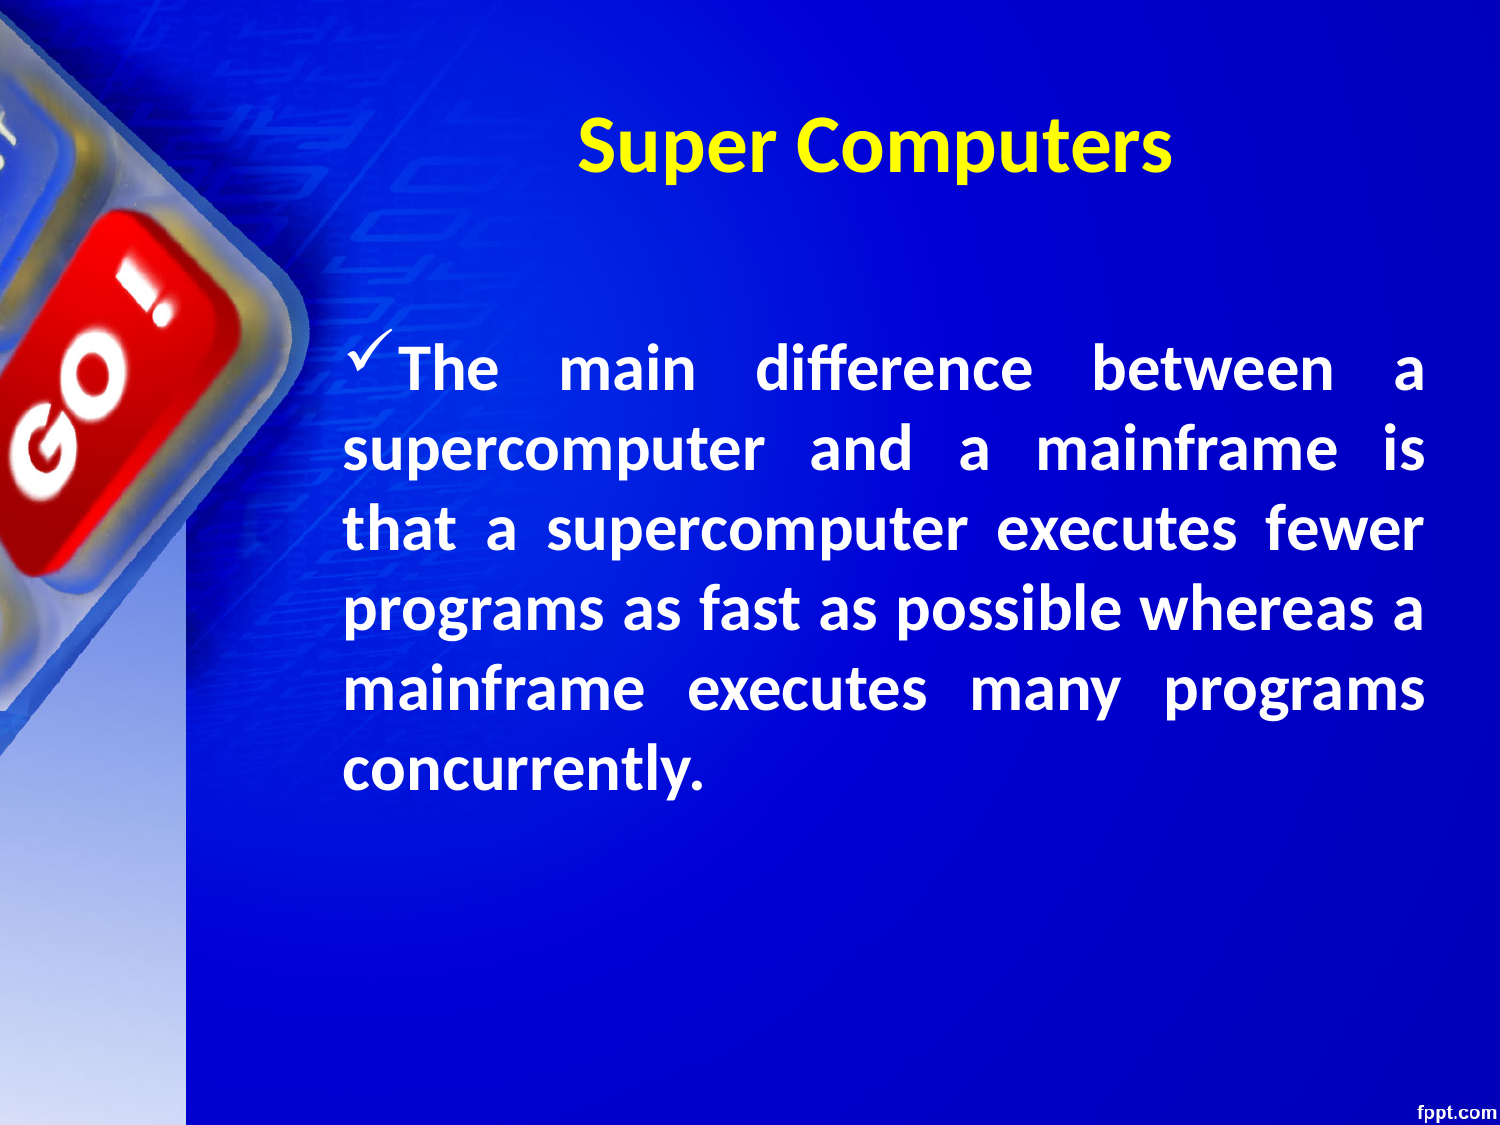

# Super Computers

The main difference between a supercomputer and a mainframe is that a supercomputer executes fewer programs as fast as possible whereas a mainframe executes many programs concurrently.